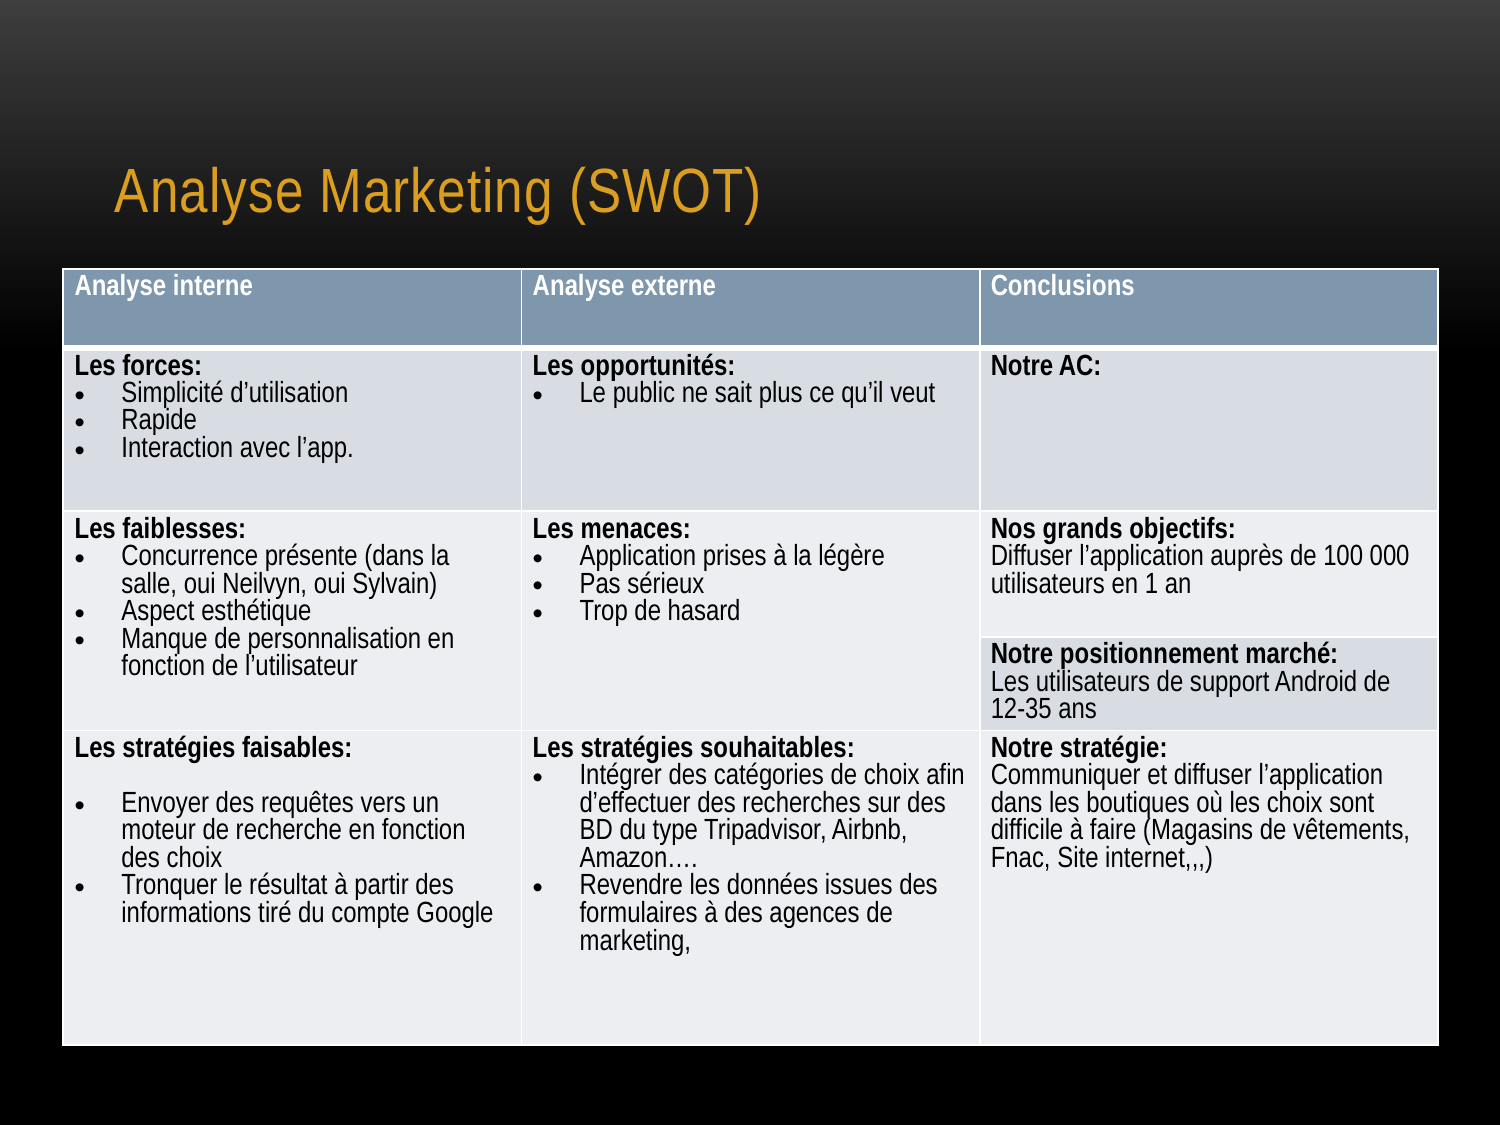

# Analyse Marketing (SWOT)
| Analyse interne | Analyse externe | Conclusions |
| --- | --- | --- |
| Les forces: Simplicité d’utilisation Rapide Interaction avec l’app. | Les opportunités: Le public ne sait plus ce qu’il veut | Notre AC: |
| Les faiblesses: Concurrence présente (dans la salle, oui Neilvyn, oui Sylvain) Aspect esthétique Manque de personnalisation en fonction de l’utilisateur | Les menaces: Application prises à la légère Pas sérieux Trop de hasard | Nos grands objectifs: Diffuser l’application auprès de 100 000 utilisateurs en 1 an |
|  |  | Notre positionnement marché: Les utilisateurs de support Android de 12-35 ans |
| Les stratégies faisables: Envoyer des requêtes vers un moteur de recherche en fonction des choix Tronquer le résultat à partir des informations tiré du compte Google | Les stratégies souhaitables: Intégrer des catégories de choix afin d’effectuer des recherches sur des BD du type Tripadvisor, Airbnb, Amazon…. Revendre les données issues des formulaires à des agences de marketing, | Notre stratégie: Communiquer et diffuser l’application dans les boutiques où les choix sont difficile à faire (Magasins de vêtements, Fnac, Site internet,,,) |